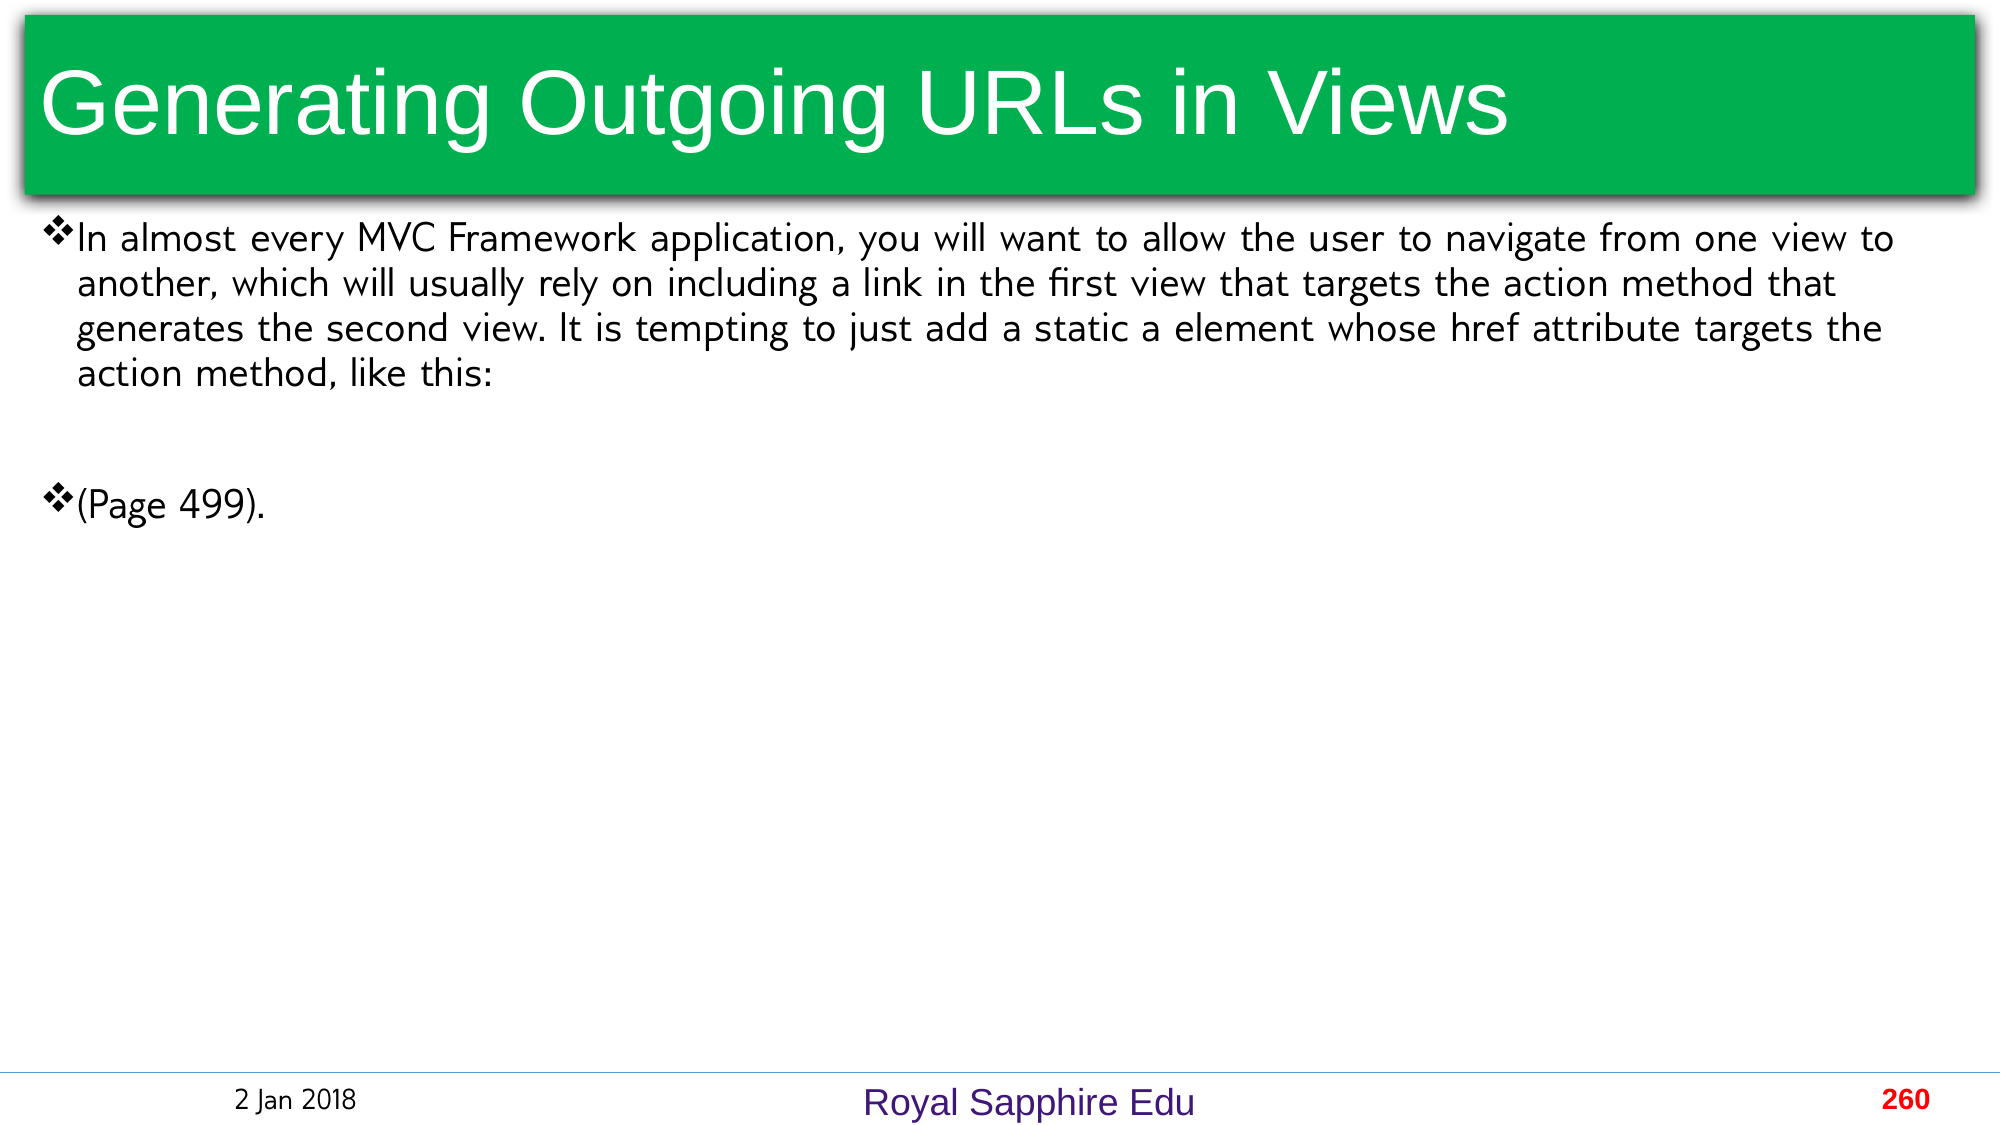

# Generating Outgoing URLs in Views
In almost every MVC Framework application, you will want to allow the user to navigate from one view to another, which will usually rely on including a link in the first view that targets the action method that generates the second view. It is tempting to just add a static a element whose href attribute targets the action method, like this:

(Page 499).
2 Jan 2018
260